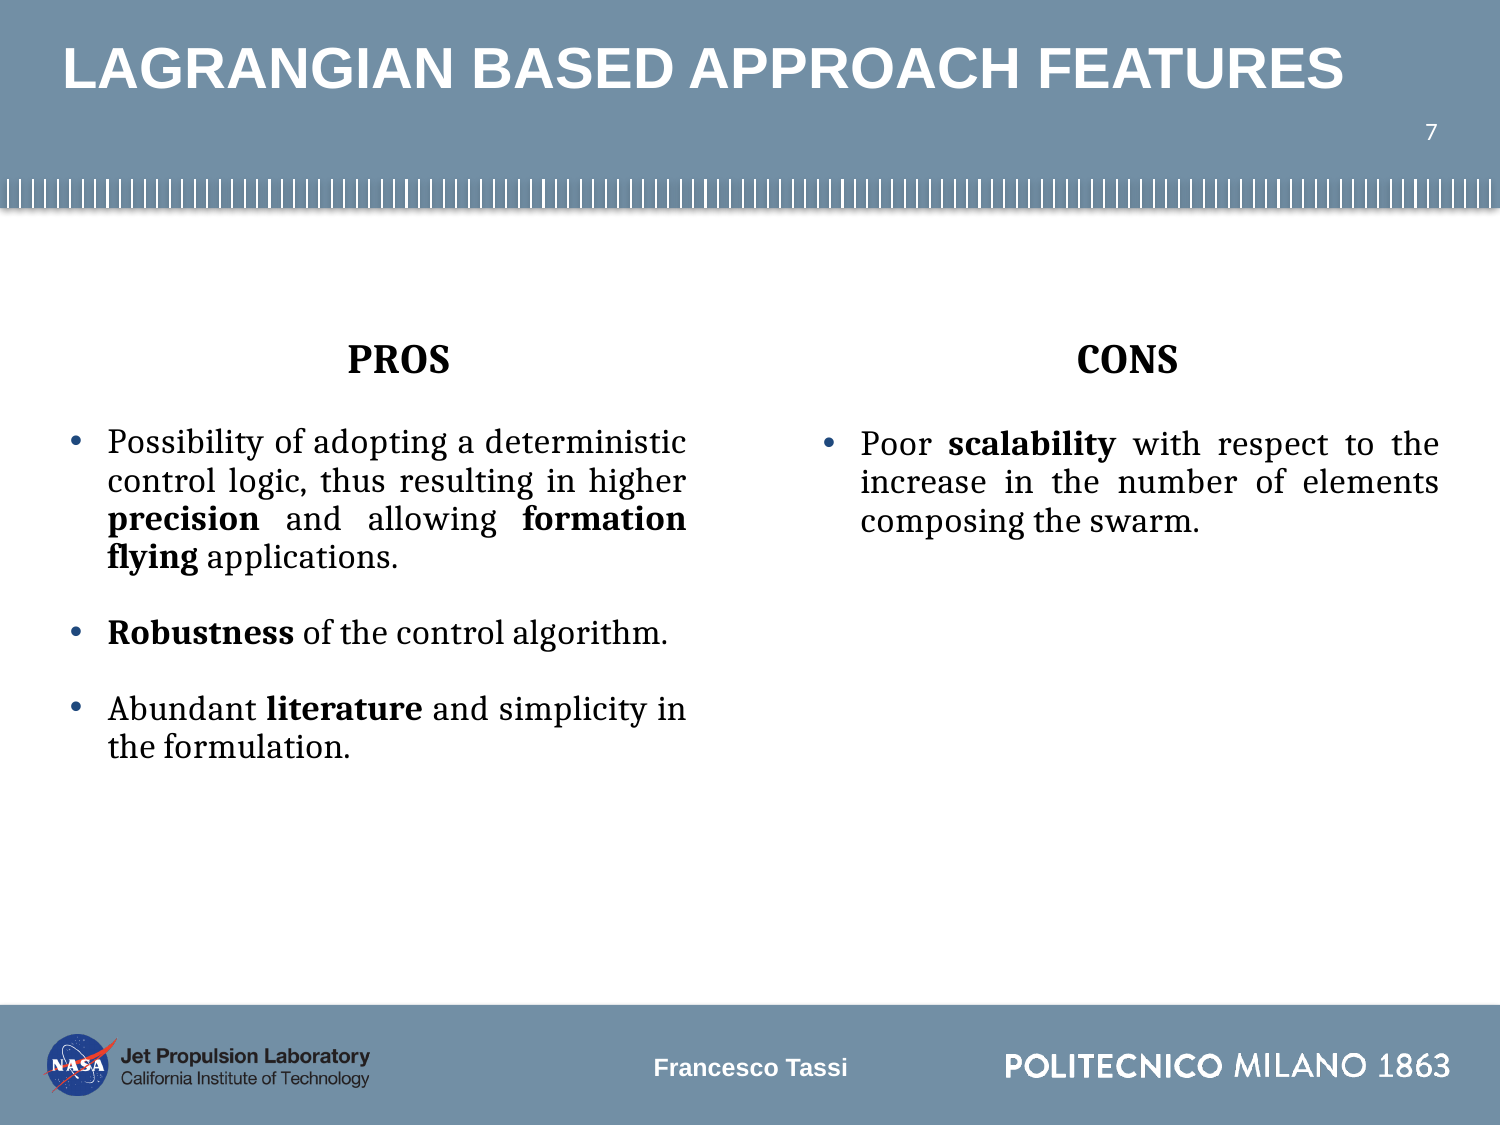

# LAGRANGIAN BASED APPROACH FEATURES
7
pros
cons
Possibility of adopting a deterministic control logic, thus resulting in higher precision and allowing formation flying applications.
Robustness of the control algorithm.
Abundant literature and simplicity in the formulation.

Poor scalability with respect to the increase in the number of elements composing the swarm.